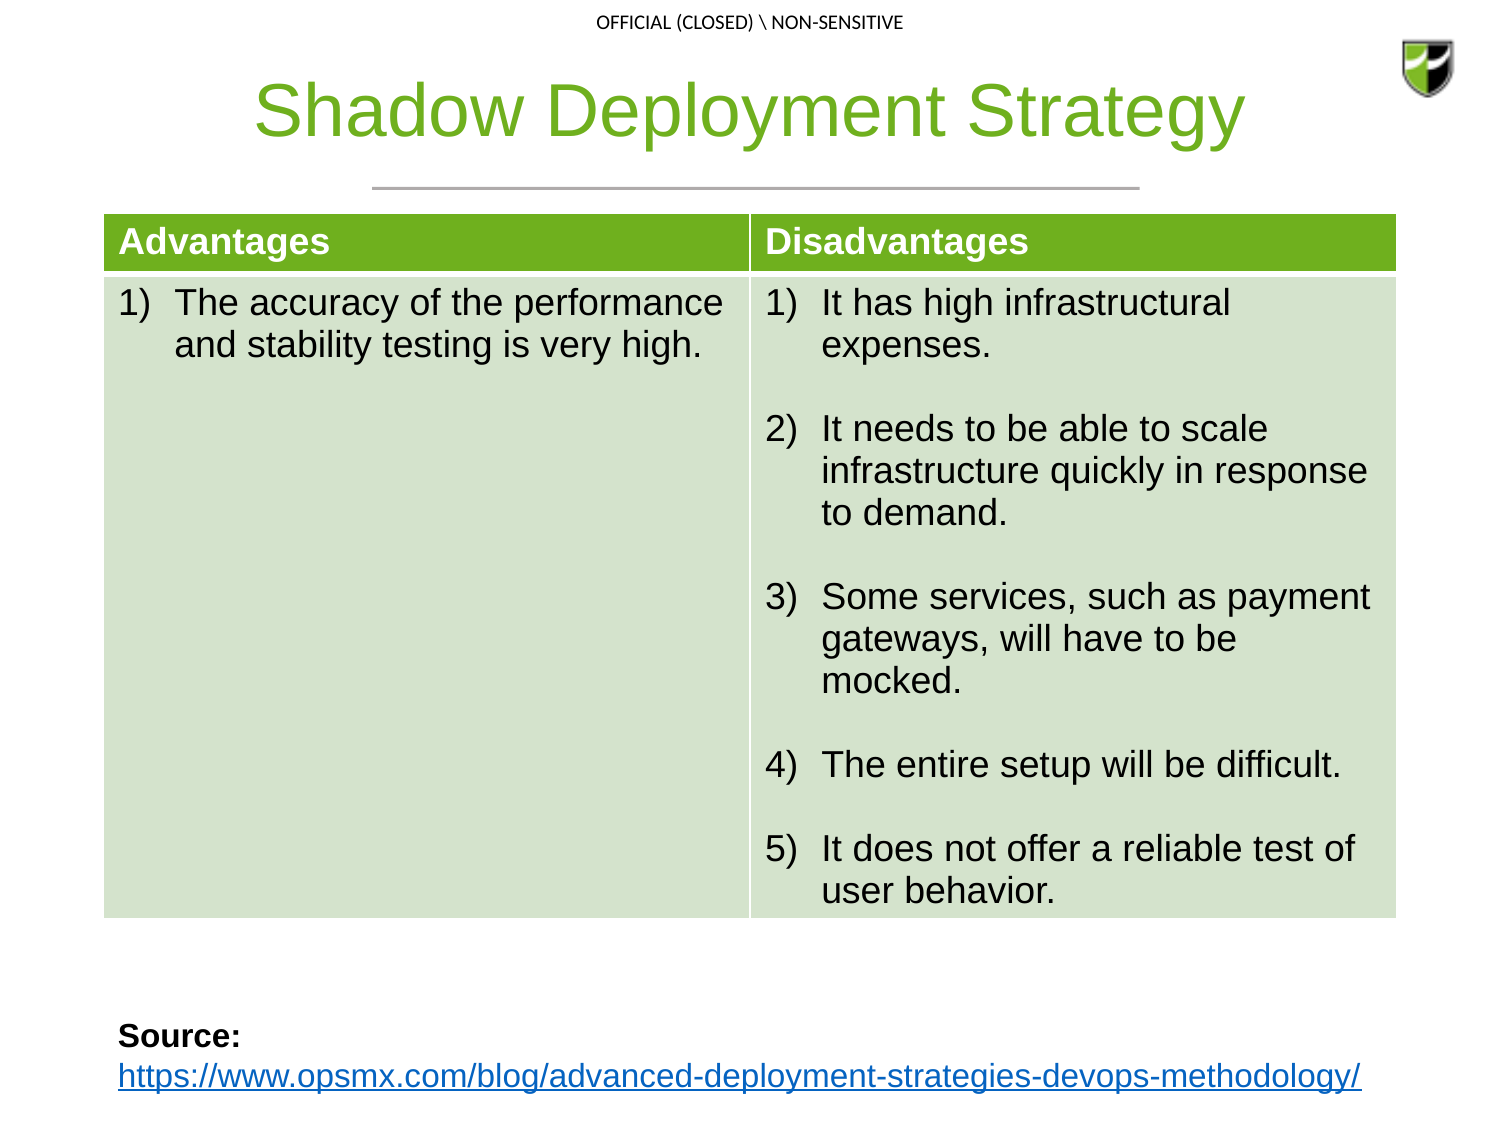

# Shadow Deployment Strategy
| Advantages | Disadvantages |
| --- | --- |
| The accuracy of the performance and stability testing is very high. | It has high infrastructural expenses. It needs to be able to scale infrastructure quickly in response to demand. Some services, such as payment gateways, will have to be mocked. The entire setup will be difficult. It does not offer a reliable test of user behavior. |
Source: https://www.opsmx.com/blog/advanced-deployment-strategies-devops-methodology/